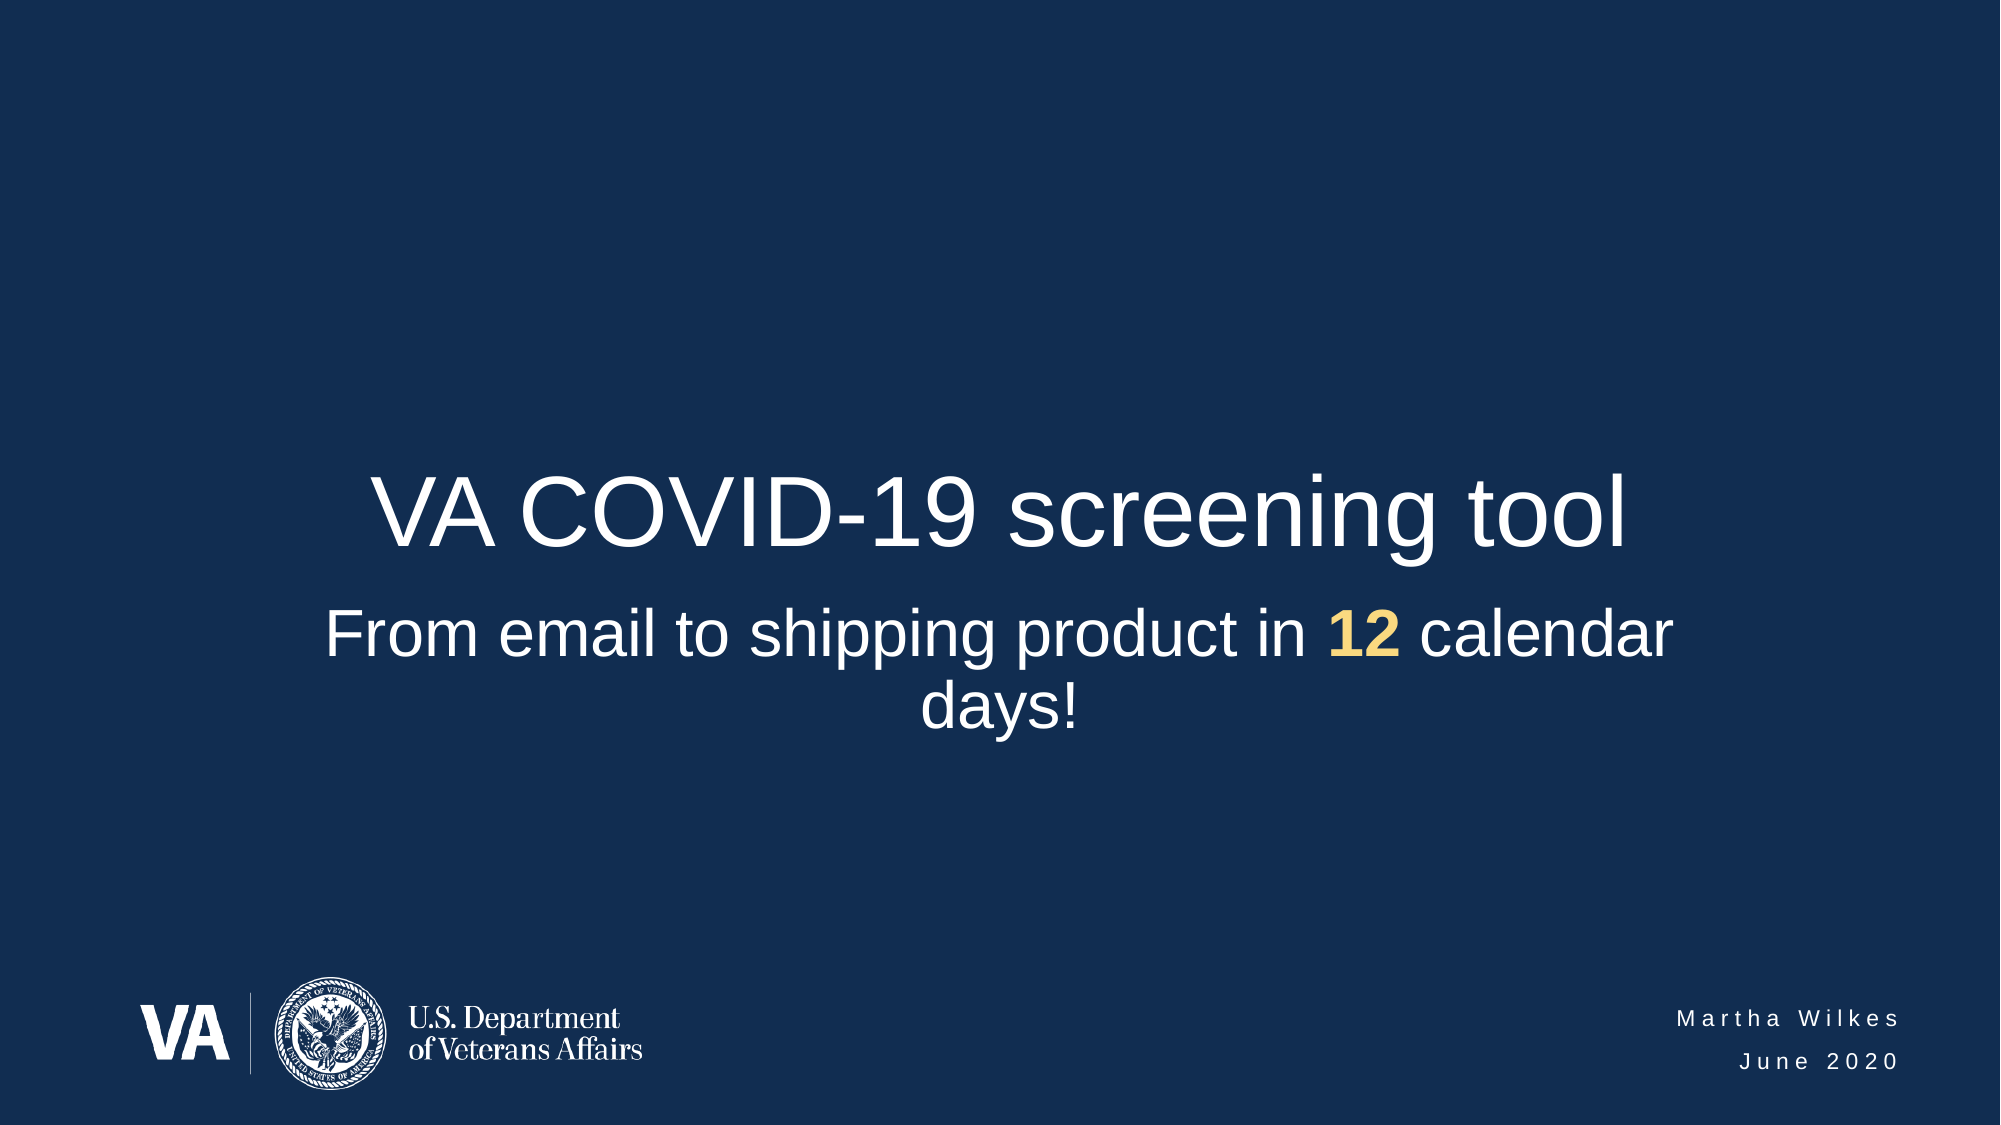

# VA COVID-19 screening tool
From email to shipping product in 12 calendar days!
Martha Wilkes
June 2020